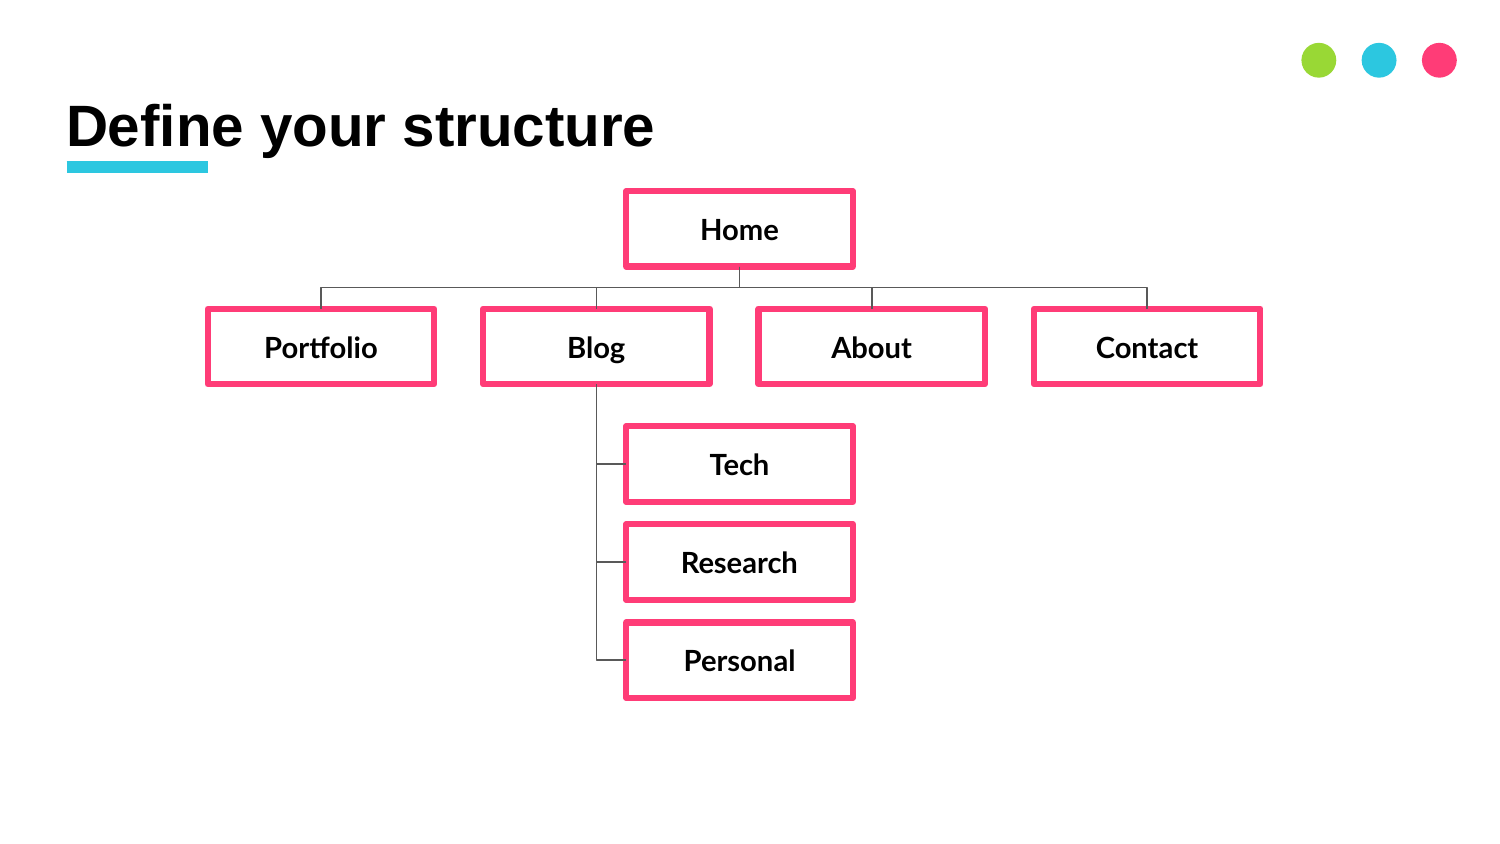

# Define your structure
Home
Portfolio
Blog
About
Contact
Tech
Research
Personal